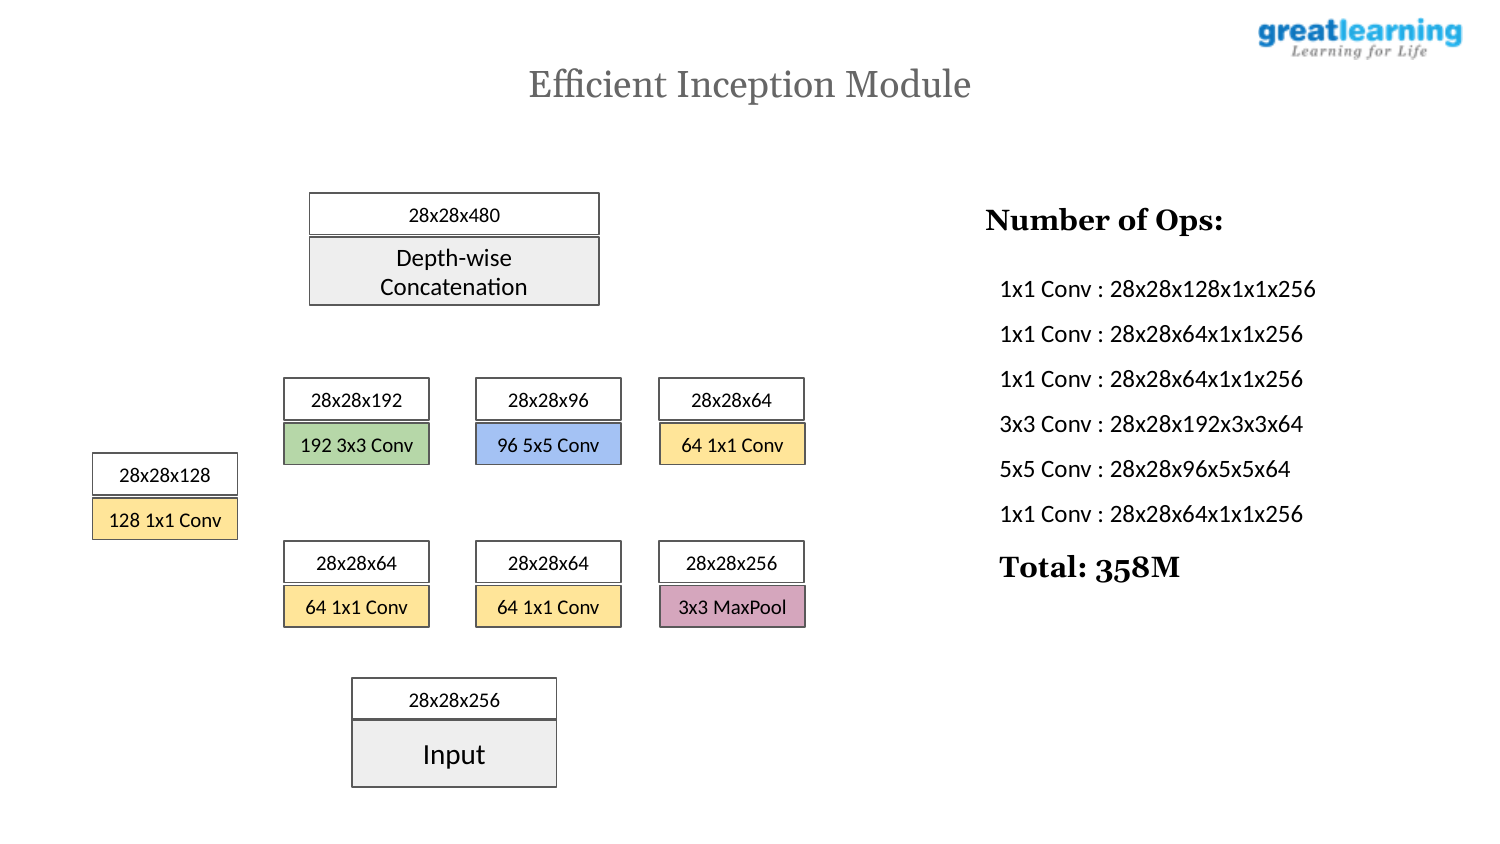

Efficient Inception Module
Number of Ops:
28x28x480
Depth-wise Concatenation
1x1 Conv : 28x28x128x1x1x256
1x1 Conv : 28x28x64x1x1x256
1x1 Conv : 28x28x64x1x1x256
3x3 Conv : 28x28x192x3x3x64
5x5 Conv : 28x28x96x5x5x64
1x1 Conv : 28x28x64x1x1x256

28x28x192
28x28x96
28x28x64
192 3x3 Conv
96 5x5 Conv
64 1x1 Conv
28x28x128
128 1x1 Conv
Total: 358M
28x28x64
28x28x64
28x28x256
64 1x1 Conv
64 1x1 Conv
3x3 MaxPool
28x28x256
Input